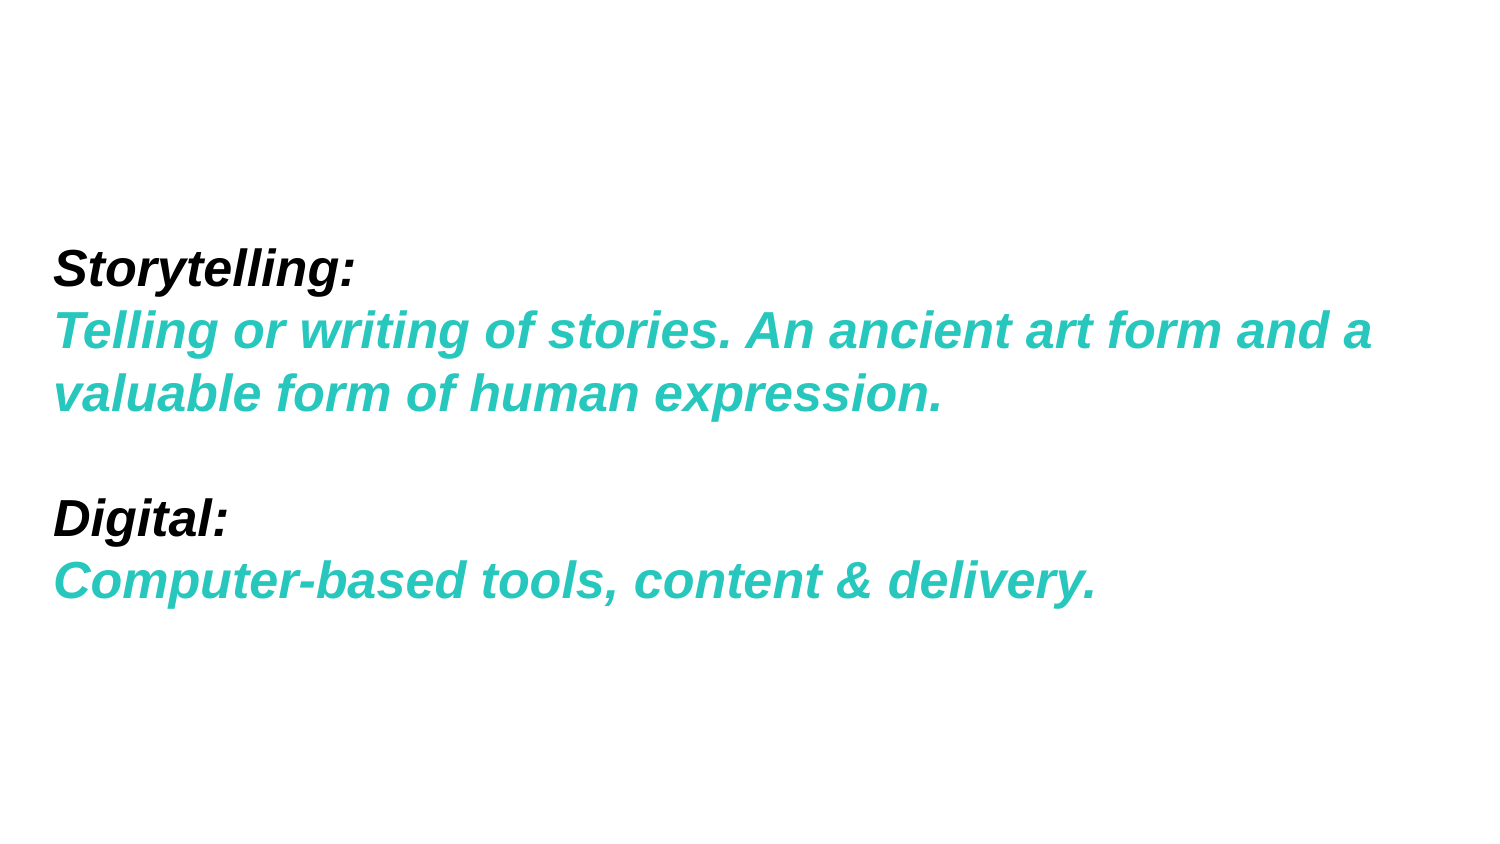

Storytelling:
Telling or writing of stories. An ancient art form and a valuable form of human expression.

Digital:
Computer-based tools, content & delivery.